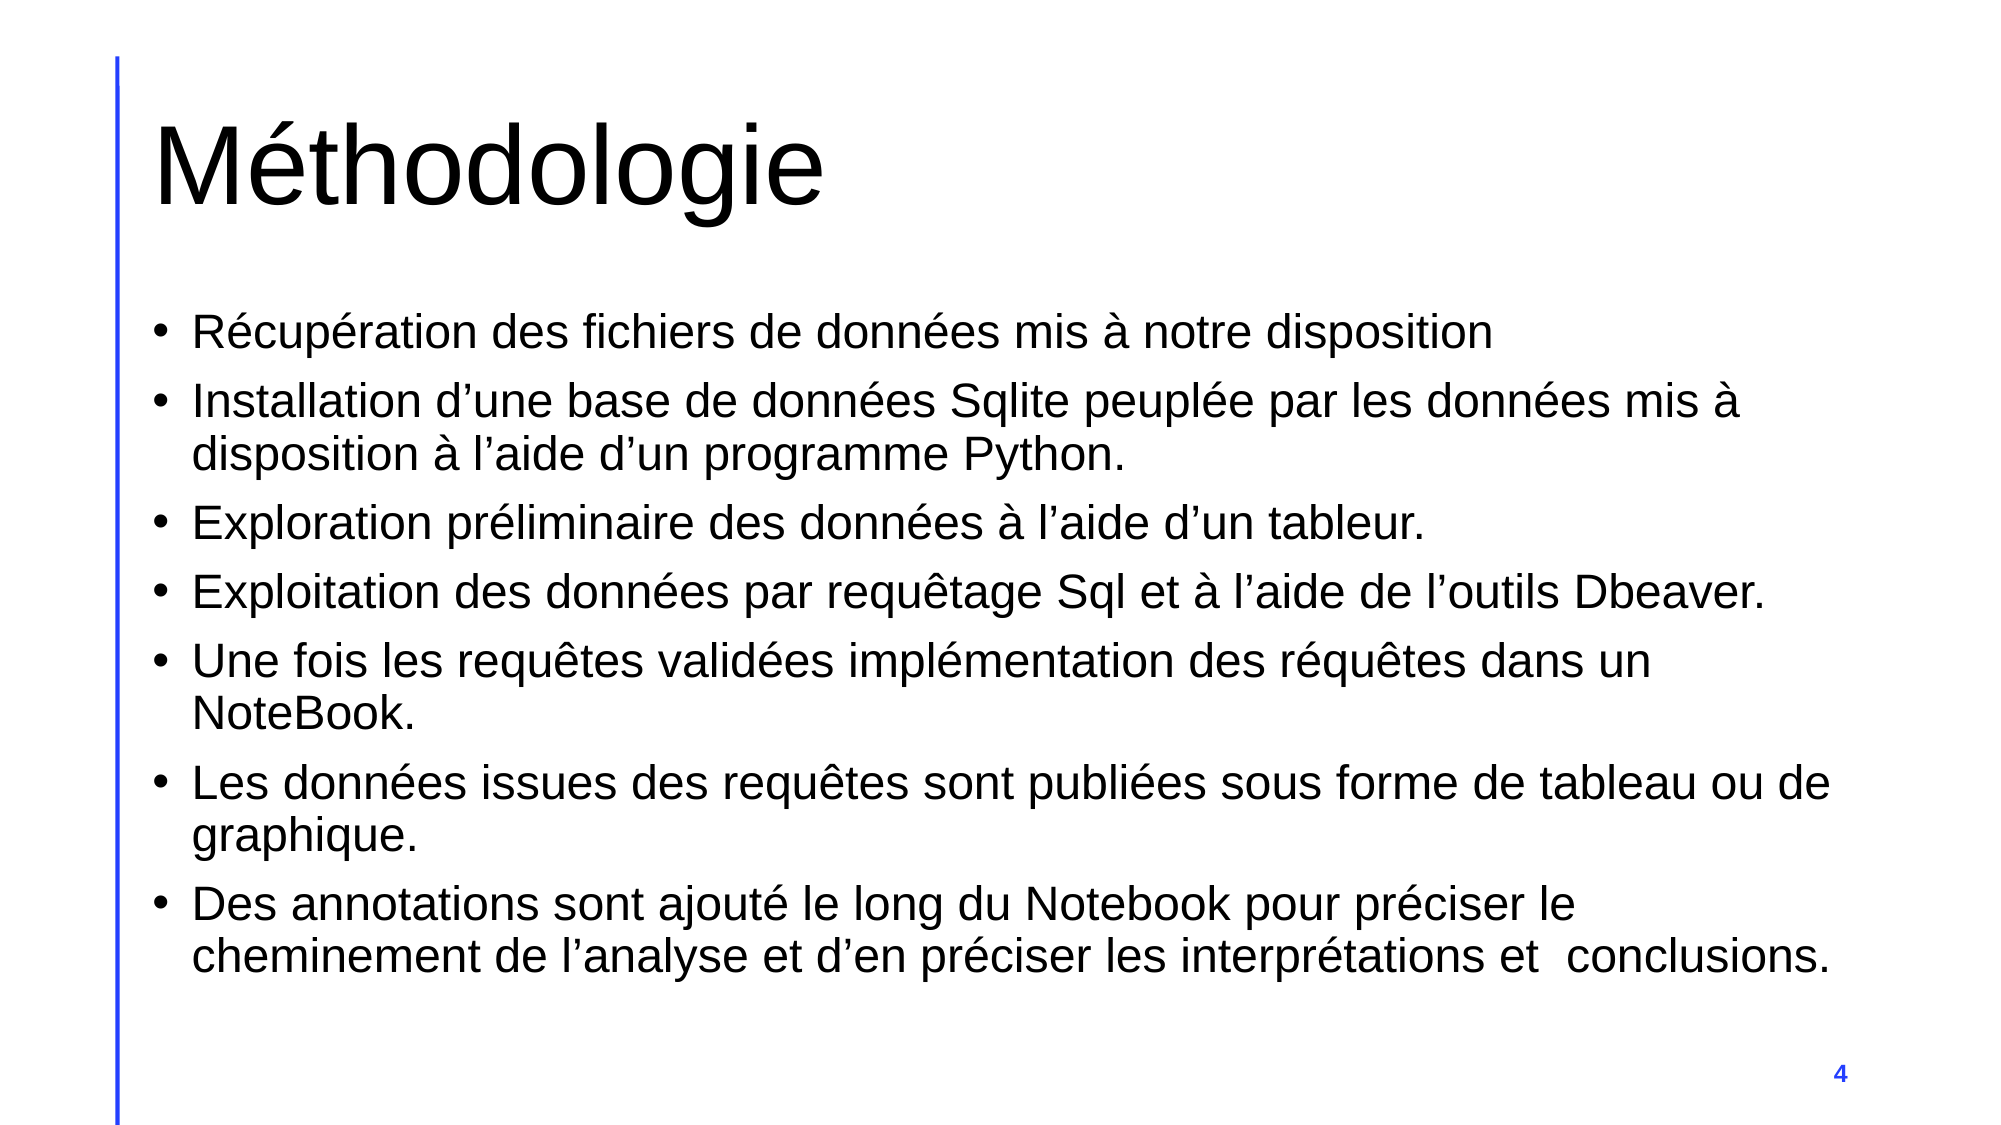

# Méthodologie
Récupération des fichiers de données mis à notre disposition
Installation d’une base de données Sqlite peuplée par les données mis à disposition à l’aide d’un programme Python.
Exploration préliminaire des données à l’aide d’un tableur.
Exploitation des données par requêtage Sql et à l’aide de l’outils Dbeaver.
Une fois les requêtes validées implémentation des réquêtes dans un NoteBook.
Les données issues des requêtes sont publiées sous forme de tableau ou de graphique.
Des annotations sont ajouté le long du Notebook pour préciser le cheminement de l’analyse et d’en préciser les interprétations et  conclusions.
4